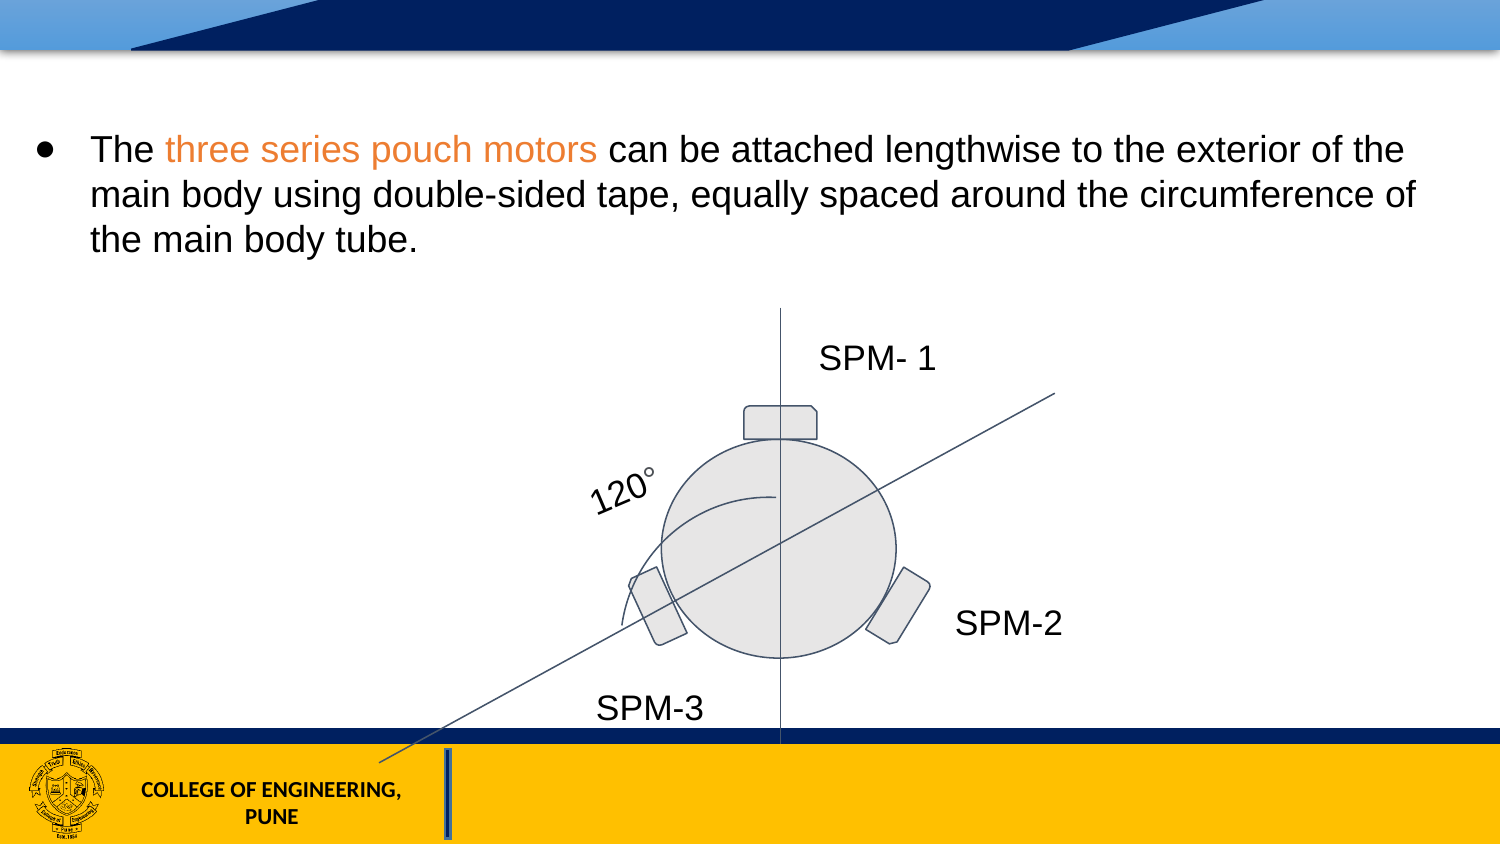

The three series pouch motors can be attached lengthwise to the exterior of the main body using double-sided tape, equally spaced around the circumference of the main body tube.
SPM- 1
120°

SPM-2

SPM-3